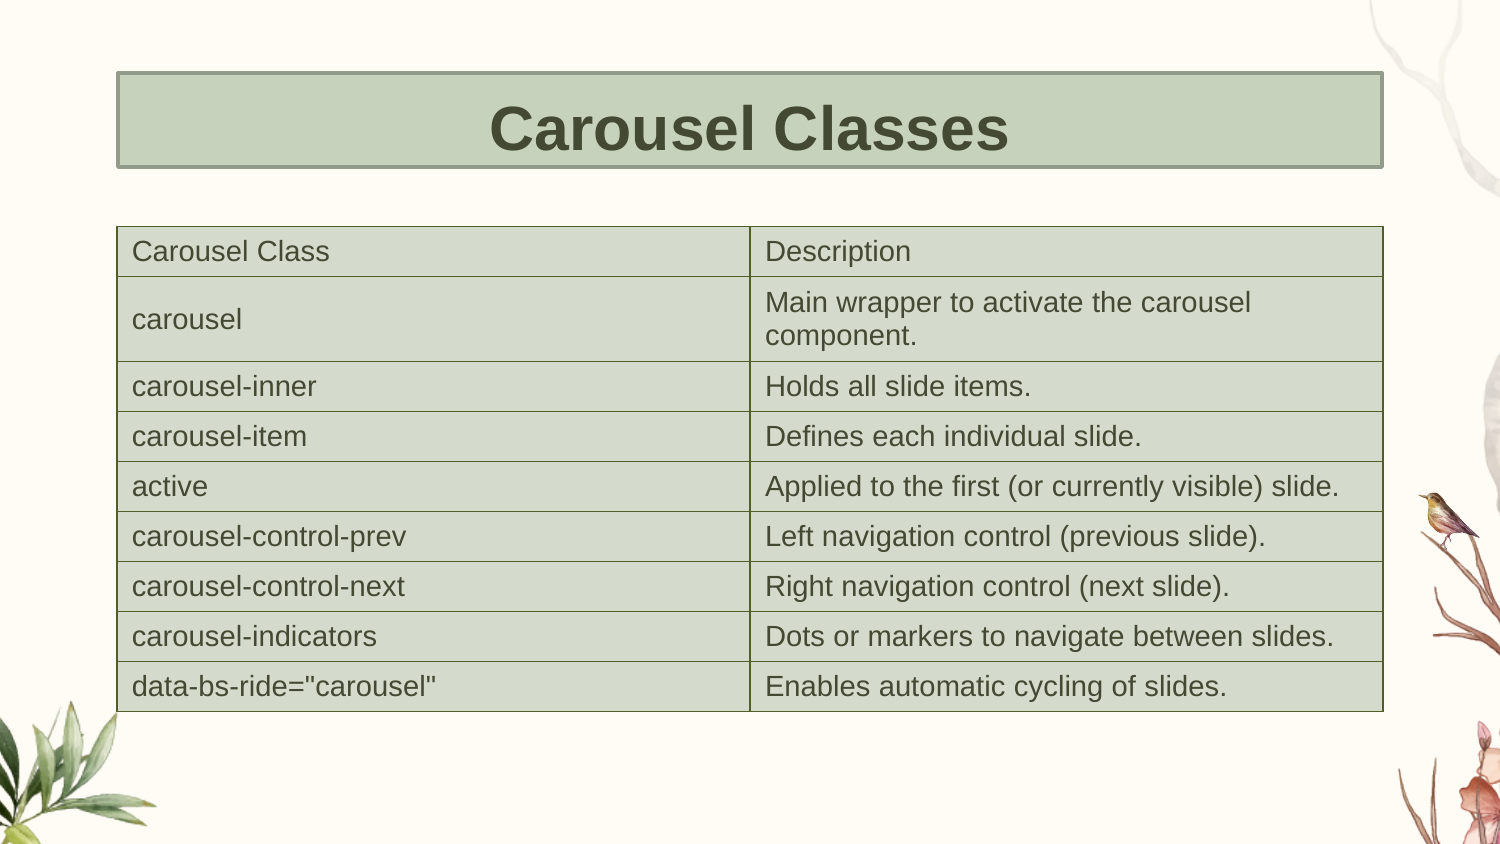

# Carousel Classes
| Carousel Class | Description |
| --- | --- |
| carousel | Main wrapper to activate the carousel component. |
| carousel-inner | Holds all slide items. |
| carousel-item | Defines each individual slide. |
| active | Applied to the first (or currently visible) slide. |
| carousel-control-prev | Left navigation control (previous slide). |
| carousel-control-next | Right navigation control (next slide). |
| carousel-indicators | Dots or markers to navigate between slides. |
| data-bs-ride="carousel" | Enables automatic cycling of slides. |